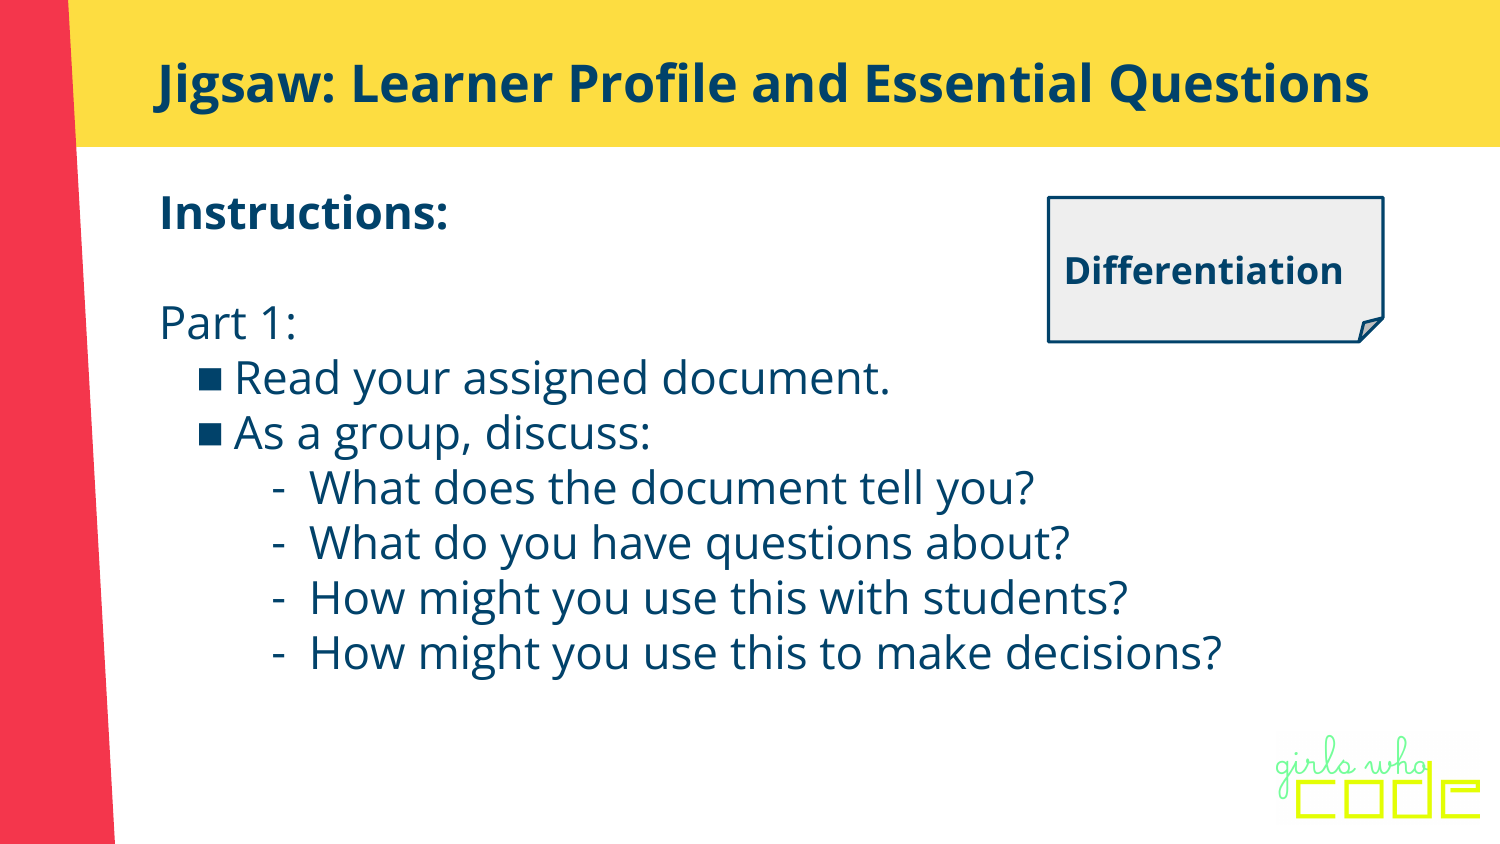

# Jigsaw: Learner Profile and Essential Questions
Instructions:

Part 1:
Read your assigned document.
As a group, discuss:
What does the document tell you?
What do you have questions about?
How might you use this with students?
How might you use this to make decisions?

Differentiation